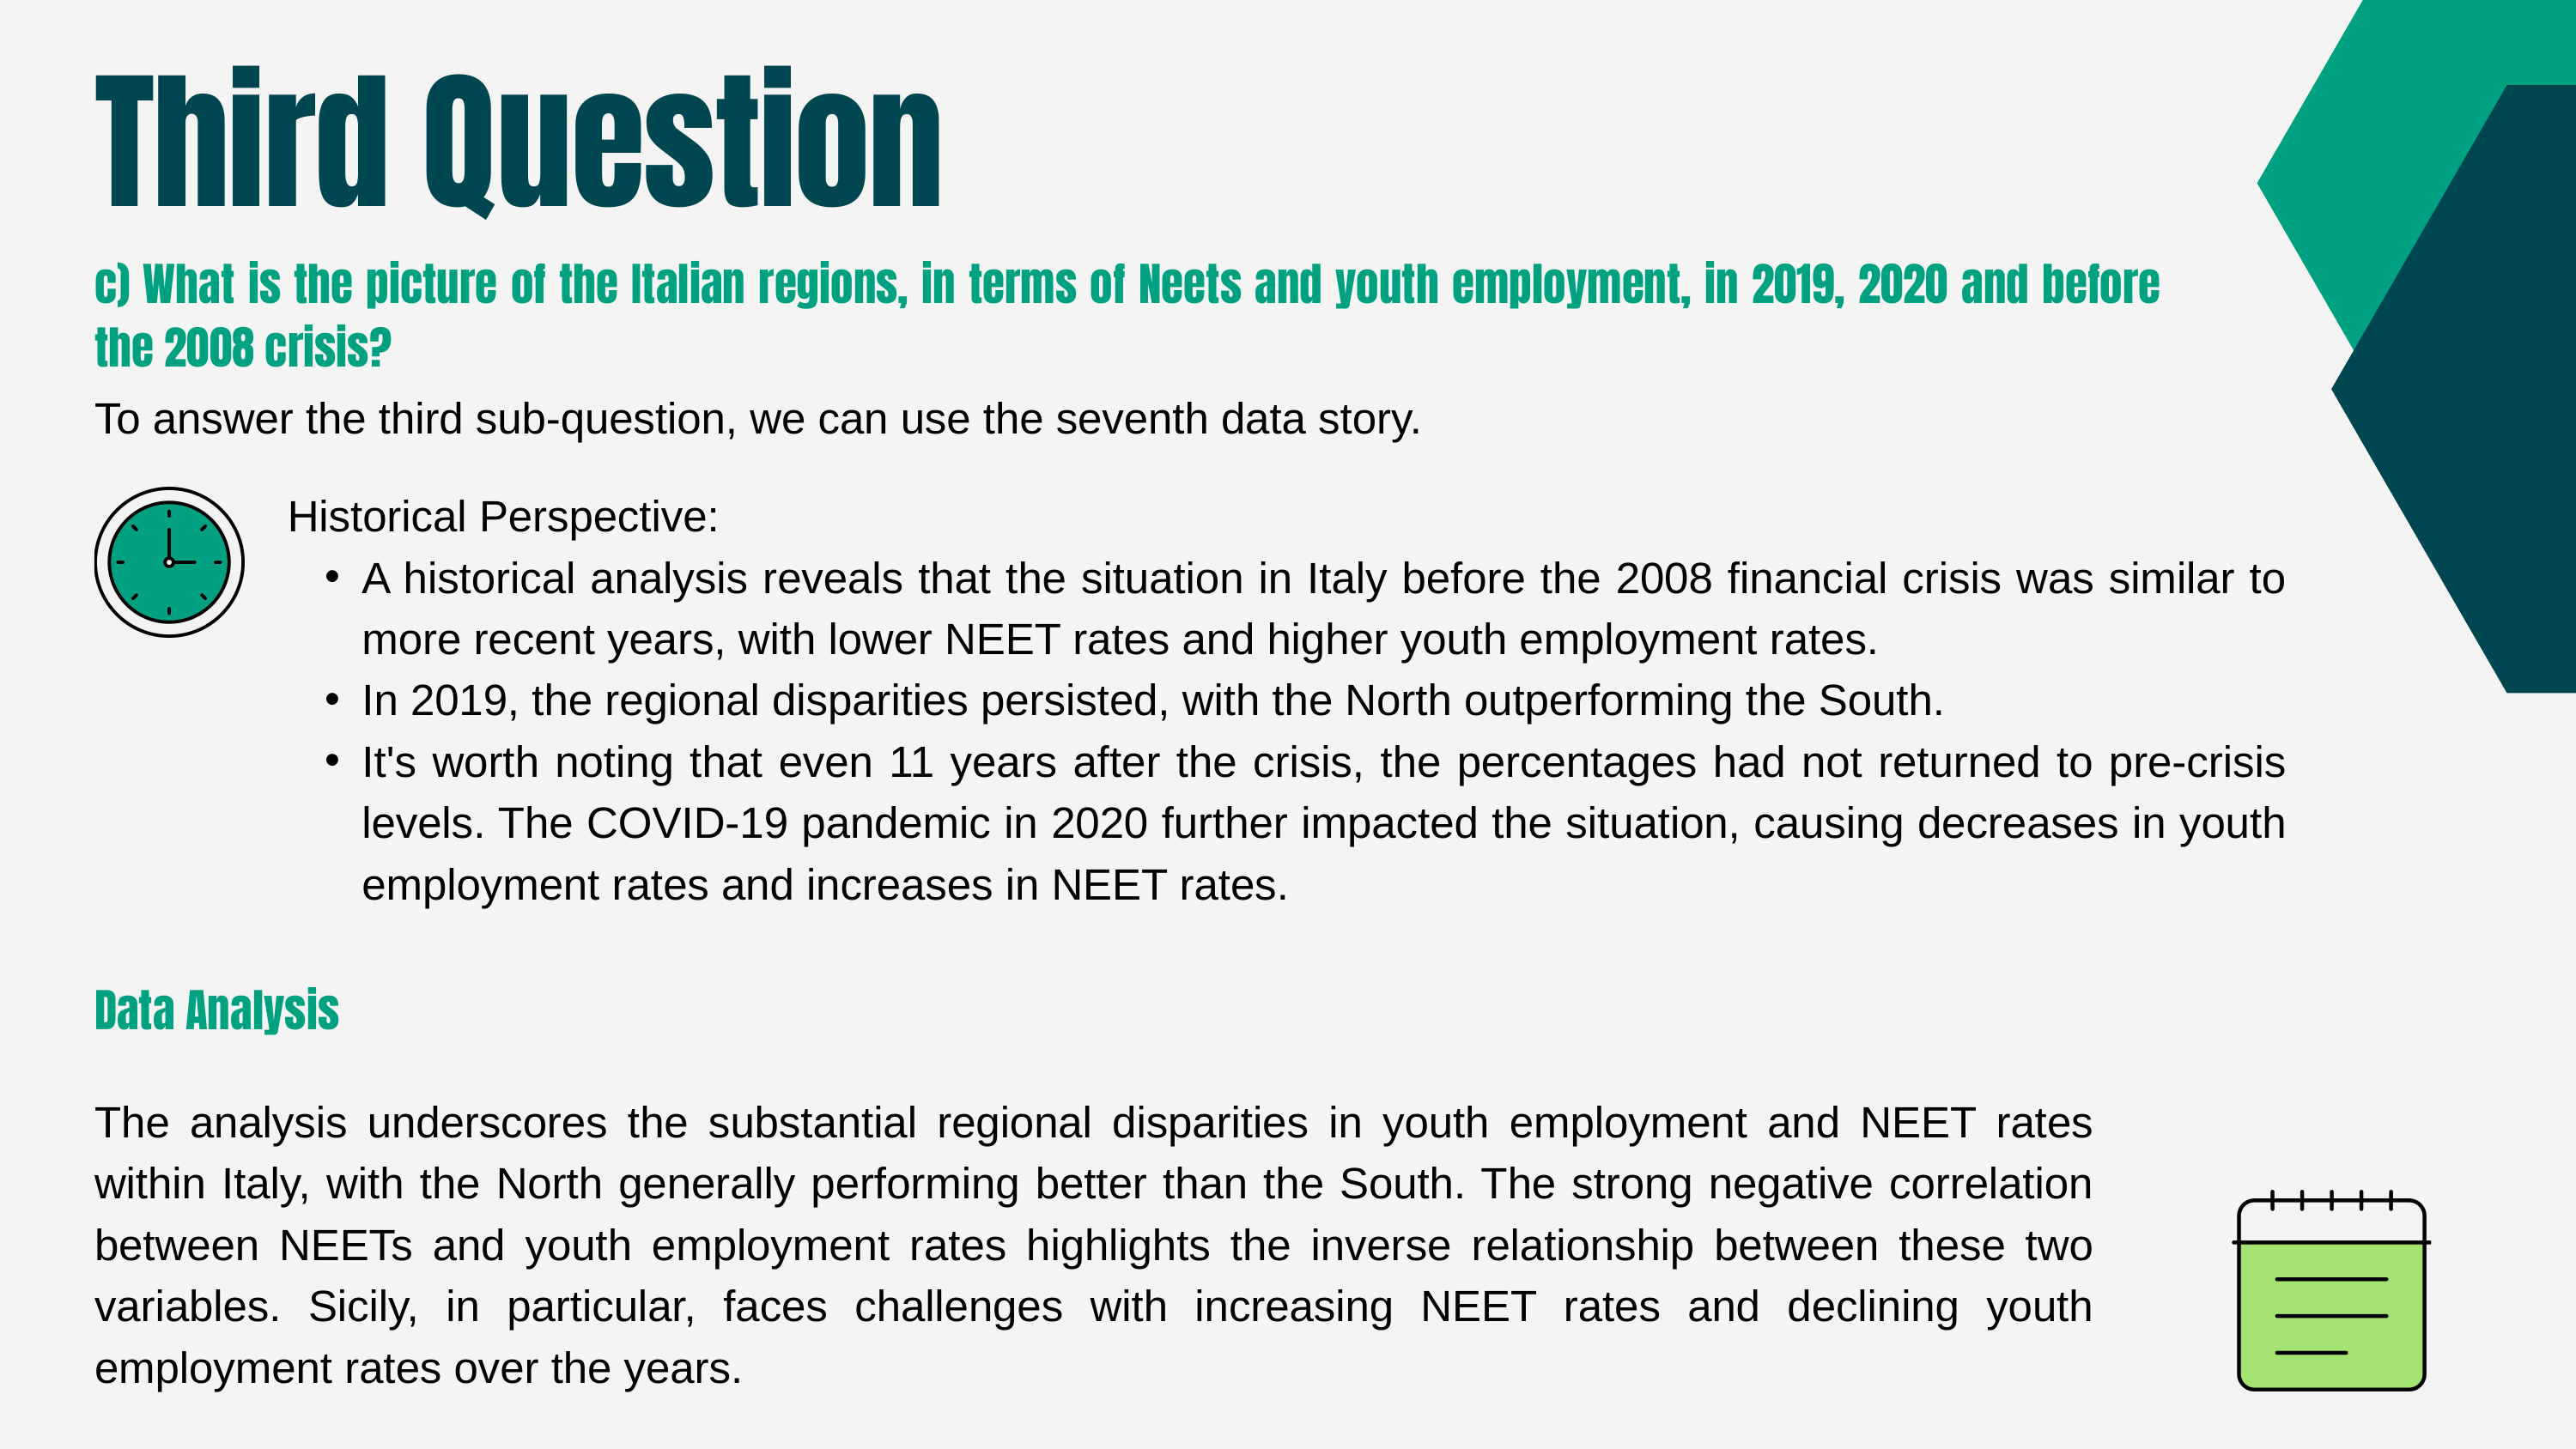

Third Question

c) What is the picture of the Italian regions, in terms of Neets and youth employment, in 2019, 2020 and before the 2008 crisis?
To answer the third sub-question, we can use the seventh data story.
Historical Perspective:
A historical analysis reveals that the situation in Italy before the 2008 financial crisis was similar to more recent years, with lower NEET rates and higher youth employment rates.
In 2019, the regional disparities persisted, with the North outperforming the South.
It's worth noting that even 11 years after the crisis, the percentages had not returned to pre-crisis levels. The COVID-19 pandemic in 2020 further impacted the situation, causing decreases in youth employment rates and increases in NEET rates.

Data Analysis
The analysis underscores the substantial regional disparities in youth employment and NEET rates within Italy, with the North generally performing better than the South. The strong negative correlation between NEETs and youth employment rates highlights the inverse relationship between these two variables. Sicily, in particular, faces challenges with increasing NEET rates and declining youth employment rates over the years.